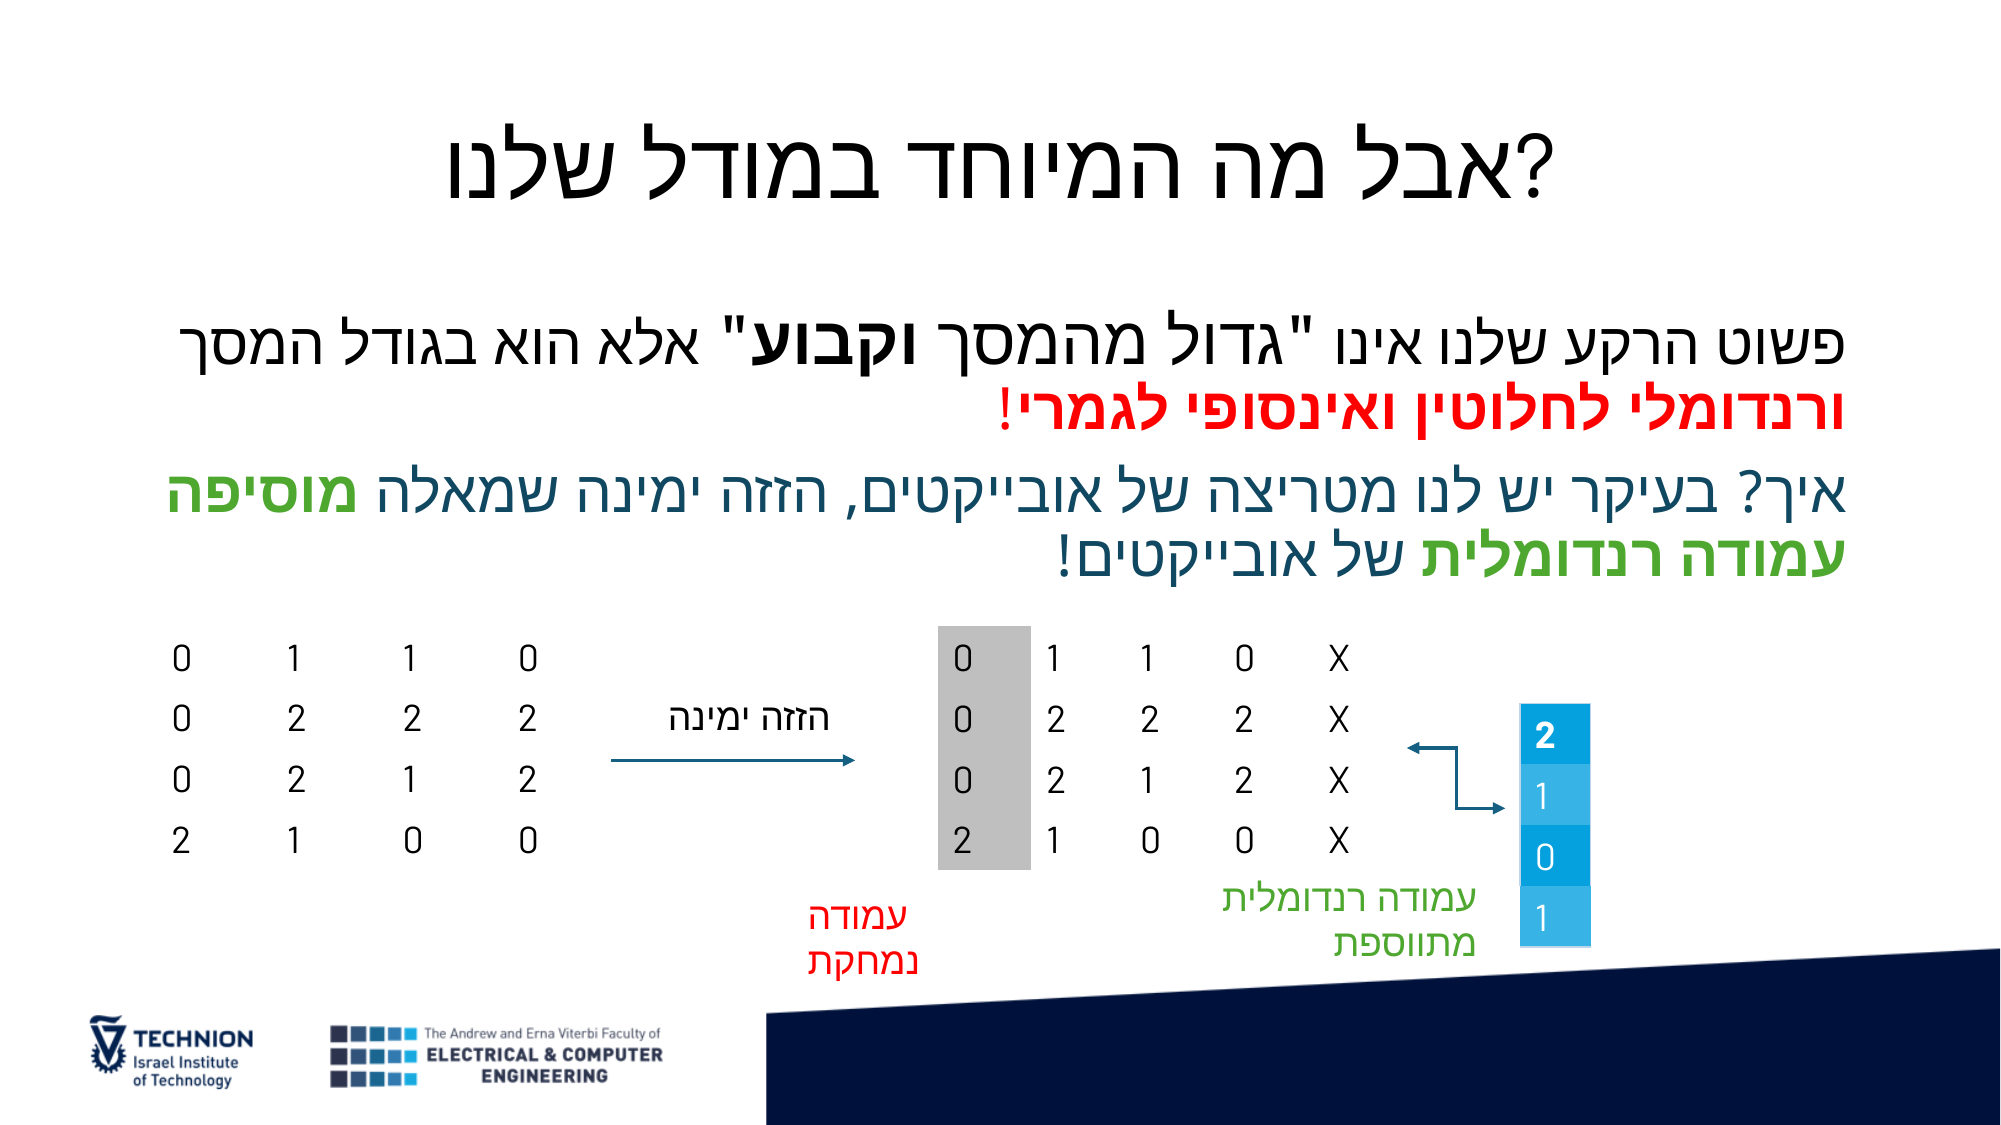

# אבל מה המיוחד במודל שלנו?
פשוט הרקע שלנו אינו "גדול מהמסך וקבוע" אלא הוא בגודל המסך ורנדומלי לחלוטין ואינסופי לגמרי!
איך? בעיקר יש לנו מטריצה של אובייקטים, הזזה ימינה שמאלה מוסיפה עמודה רנדומלית של אובייקטים!
| 0 | 1 | 1 | 0 |
| --- | --- | --- | --- |
| 0 | 2 | 2 | 2 |
| 0 | 2 | 1 | 2 |
| 2 | 1 | 0 | 0 |
| 0 | 1 | 1 | 0 | X |
| --- | --- | --- | --- | --- |
| 0 | 2 | 2 | 2 | X |
| 0 | 2 | 1 | 2 | X |
| 2 | 1 | 0 | 0 | X |
הזזה ימינה
| 2 |
| --- |
| 1 |
| 0 |
| 1 |
עמודה רנדומלית מתווספת
עמודה נמחקת